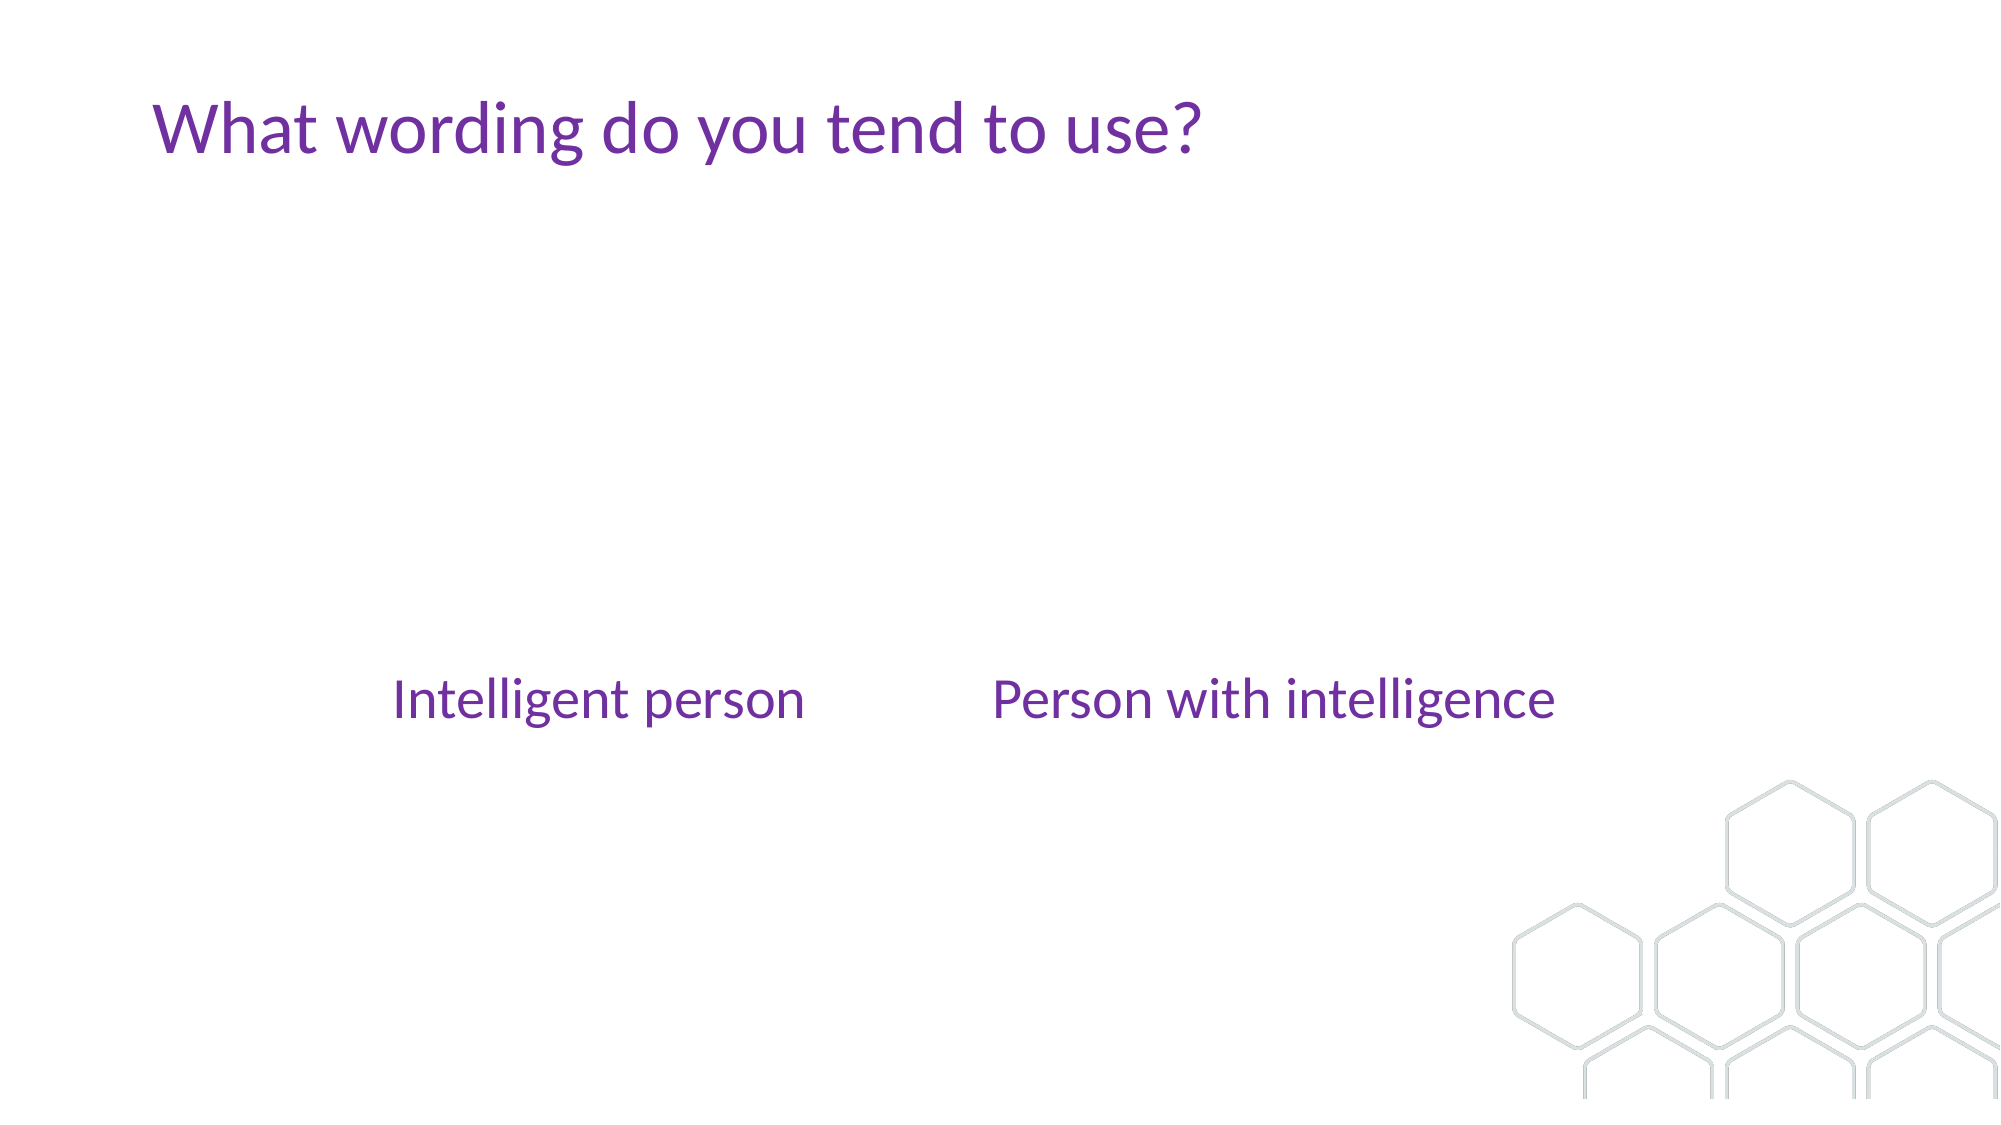

# What wording do you tend to use?
Intelligent person		Person with intelligence